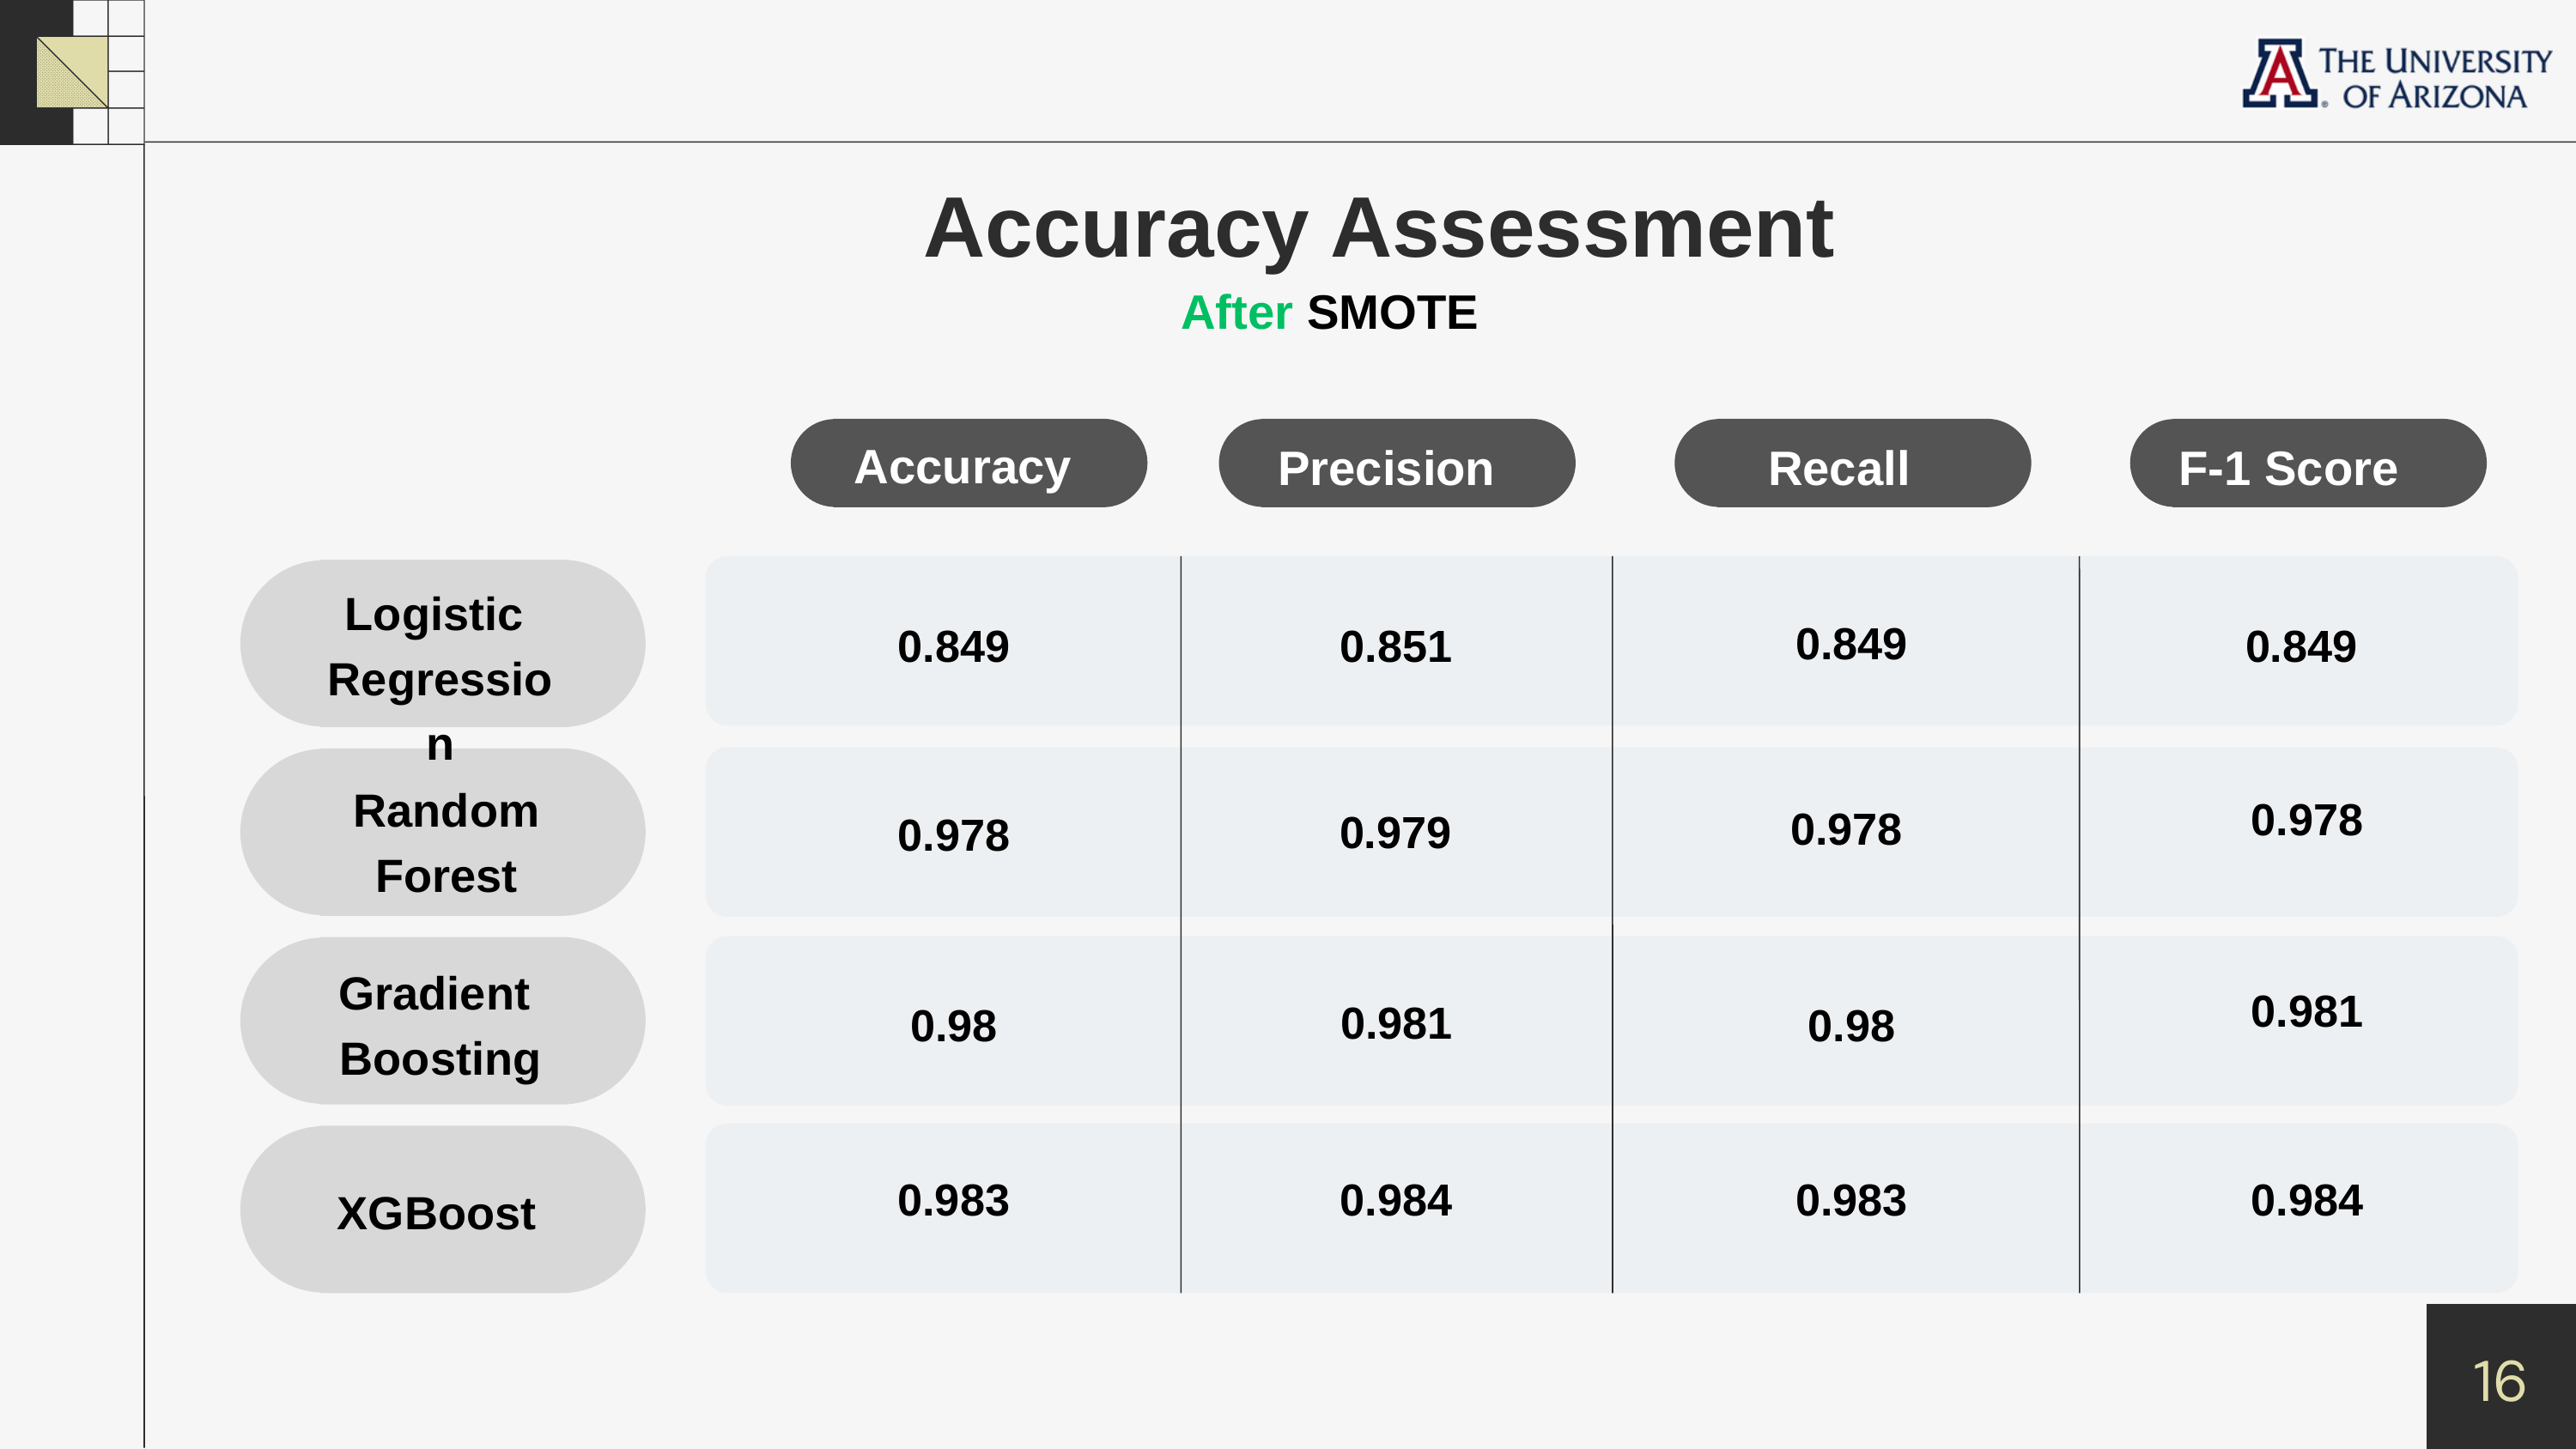

Accuracy Assessment

After SMOTE

Accuracy
Precision
Recall
F-1 Score

Logistic
Regression
0.849
0.849
0.851
0.849

Random
Forest
0.978
0.978
0.979

0.978

Gradient
Boosting
0.981
0.981
0.98
0.98

0.983
0.984
0.983
0.984
XGBoost

16